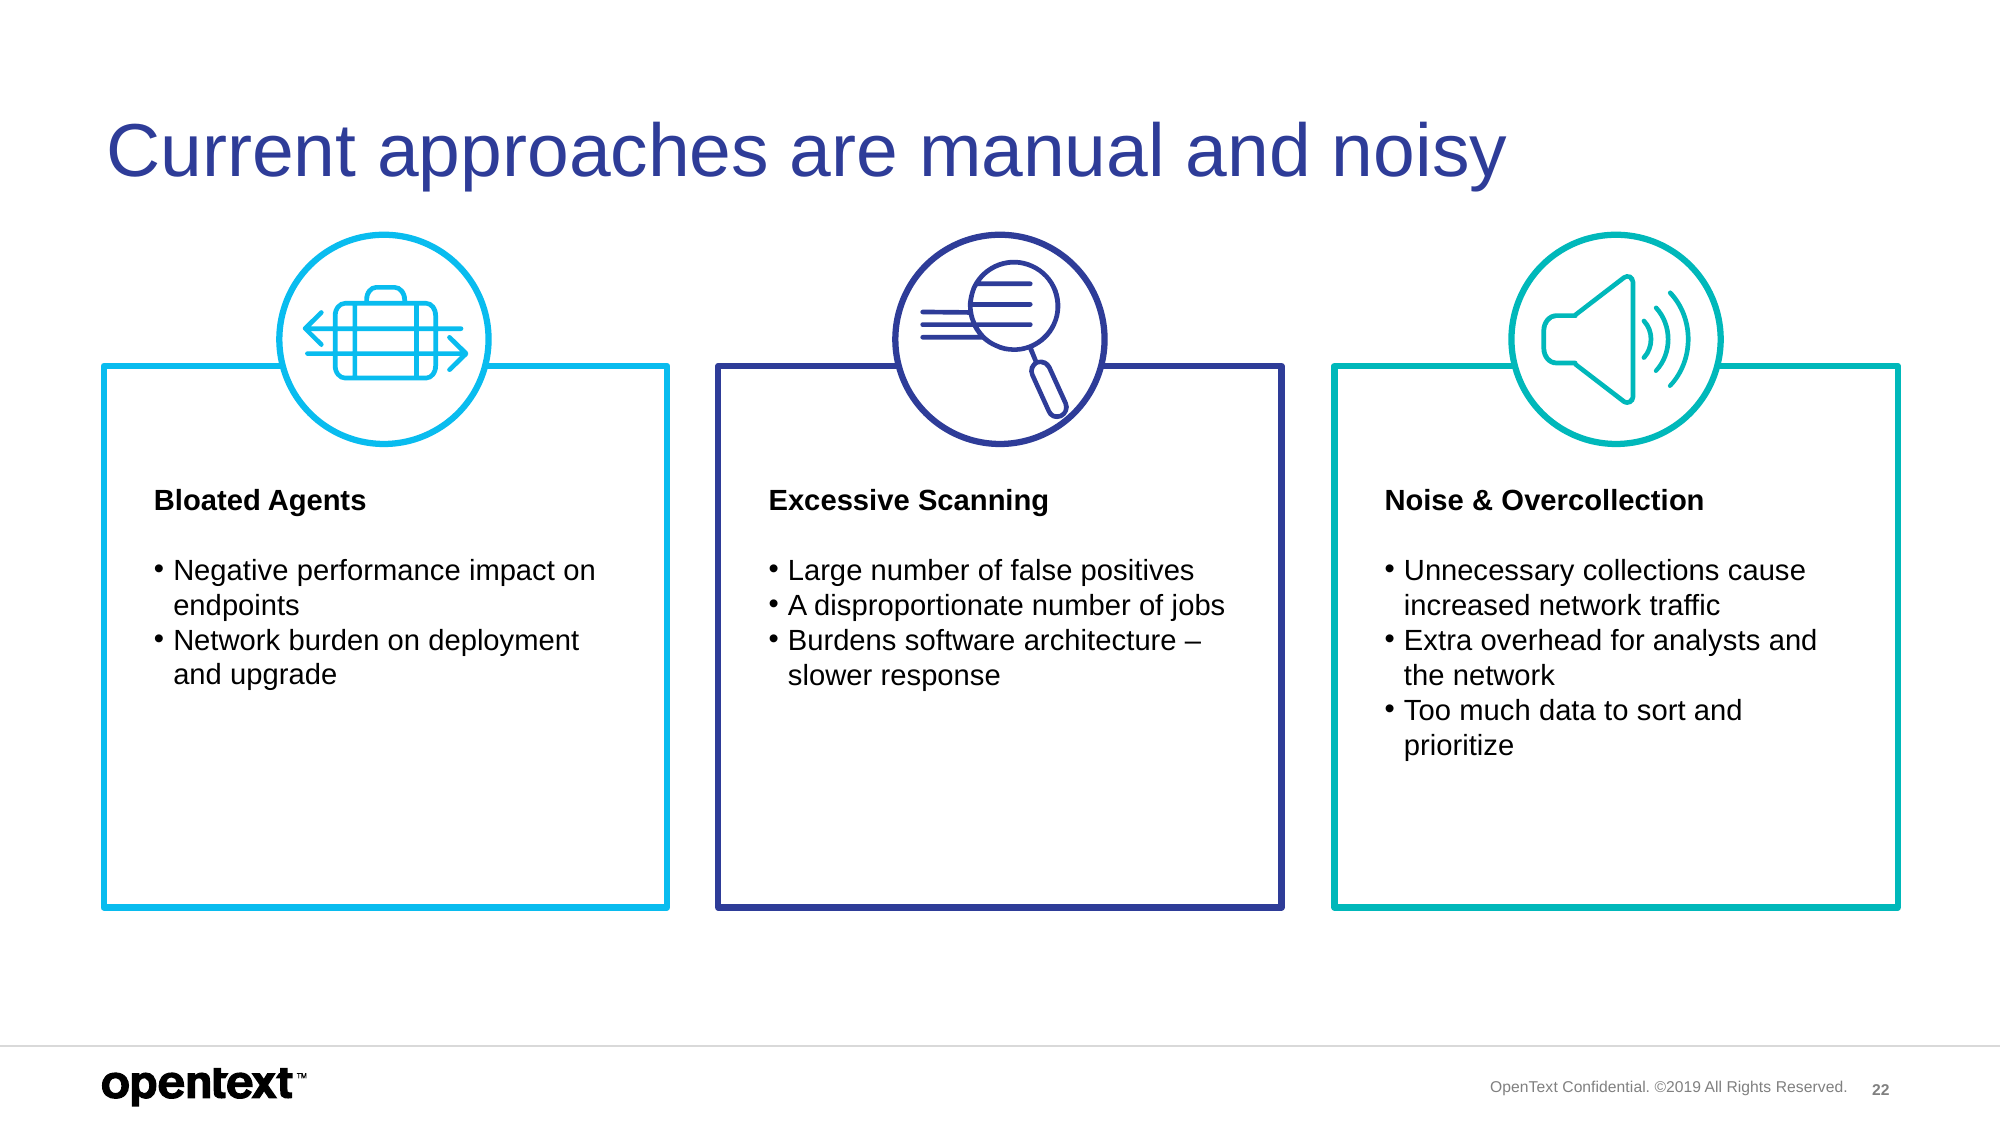

# Current approaches are manual and noisy

Bloated Agents

Negative performance impact on endpoints
Network burden on deployment and upgrade
Excessive Scanning

Large number of false positives
A disproportionate number of jobs
Burdens software architecture – slower response

Noise & Overcollection

Unnecessary collections cause increased network traffic
Extra overhead for analysts and the network
Too much data to sort and prioritize